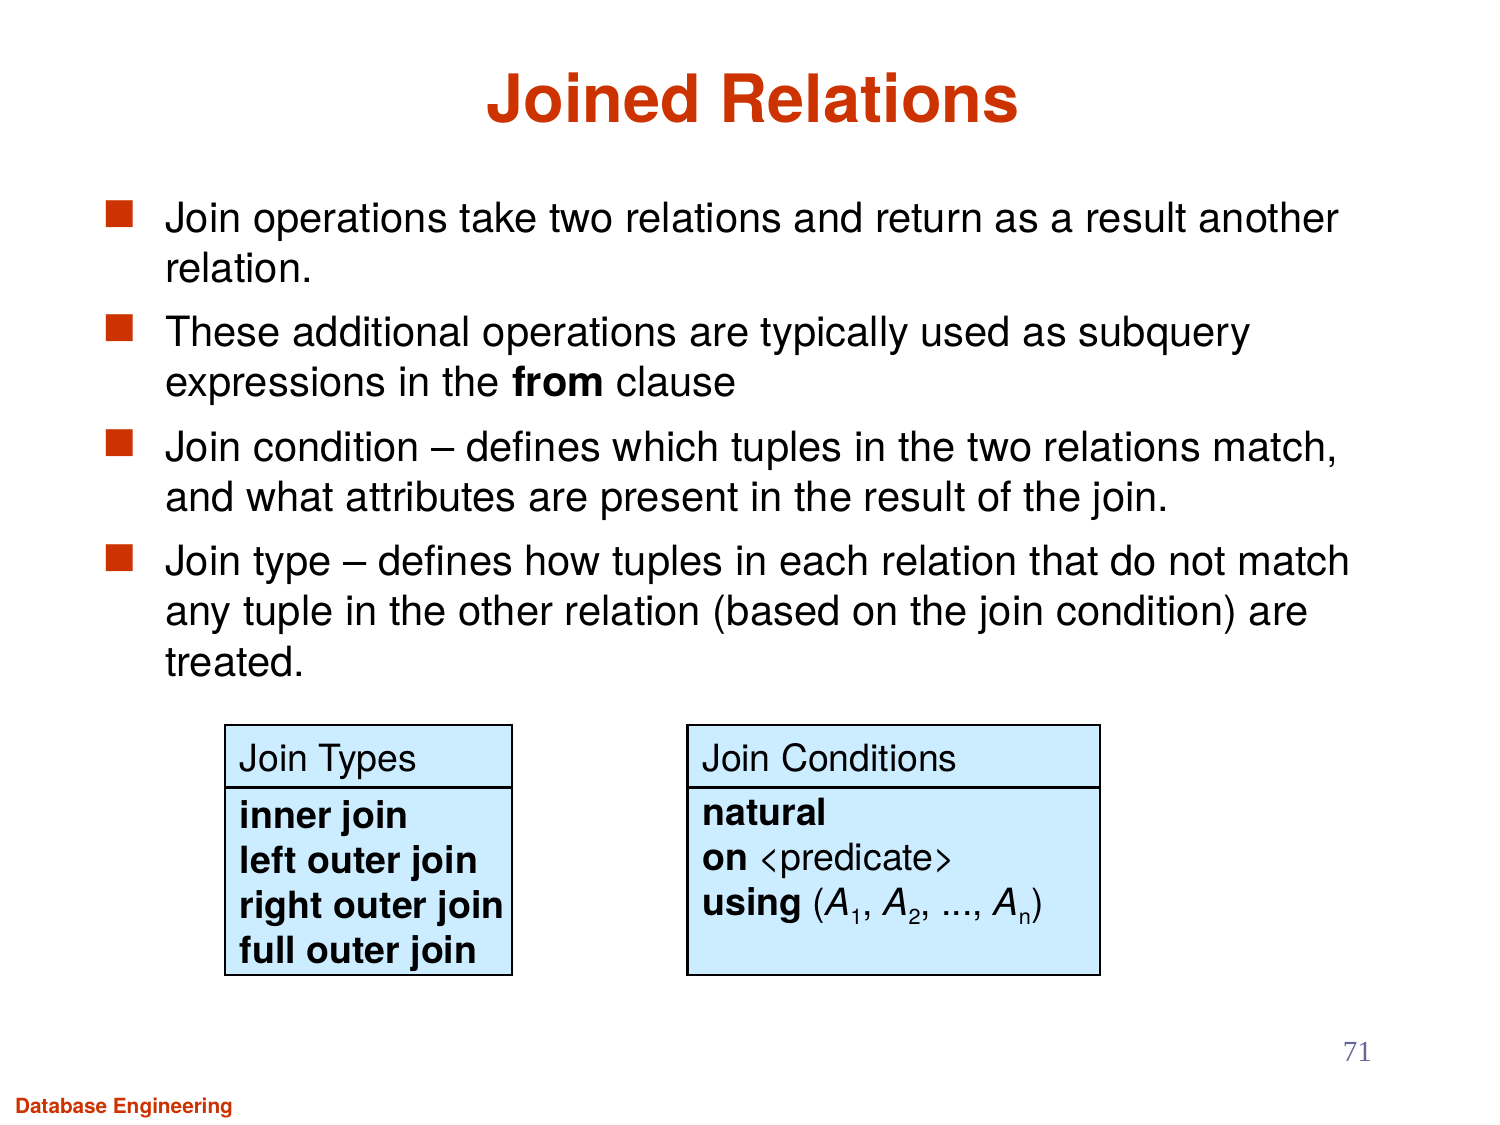

# Joined Relations
Join operations take two relations and return as a result another relation.
These additional operations are typically used as subquery expressions in the from clause
Join condition – defines which tuples in the two relations match, and what attributes are present in the result of the join.
Join type – defines how tuples in each relation that do not match any tuple in the other relation (based on the join condition) are treated.
Join Types
Join Conditions
inner join
left outer join
right outer join
full outer join
natural
on <predicate>
using (A1, A2, ..., An)

71